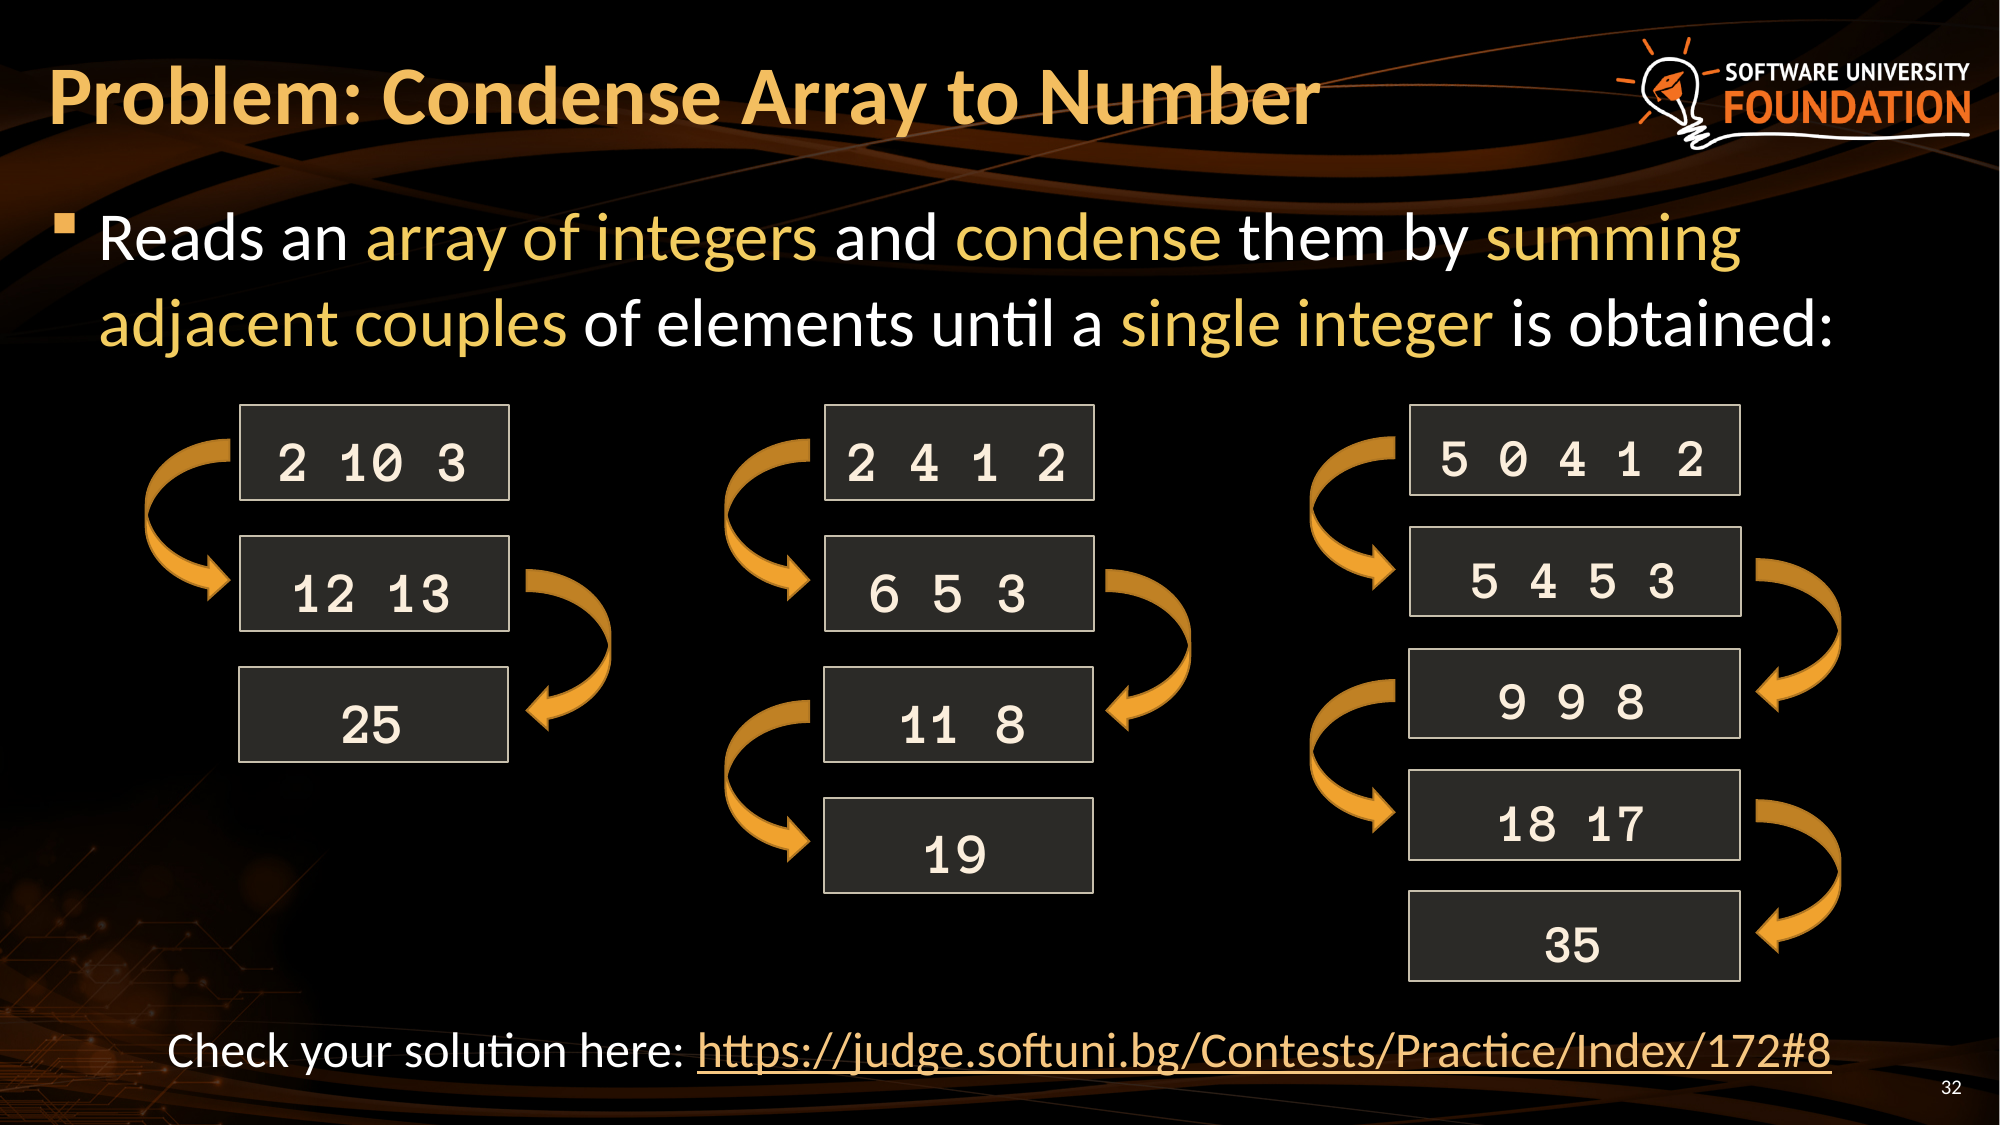

# Problem: Condense Array to Number
Reads an array of integers and condense them by summing adjacent couples of elements until a single integer is obtained:

2 10 3
2 4 1 2
5 0 4 1 2

5 4 5 3
12 13
 6 5 3

9 9 8
25
  11 8

18 17
19

35
Check your solution here: https://judge.softuni.bg/Contests/Practice/Index/172#8
32